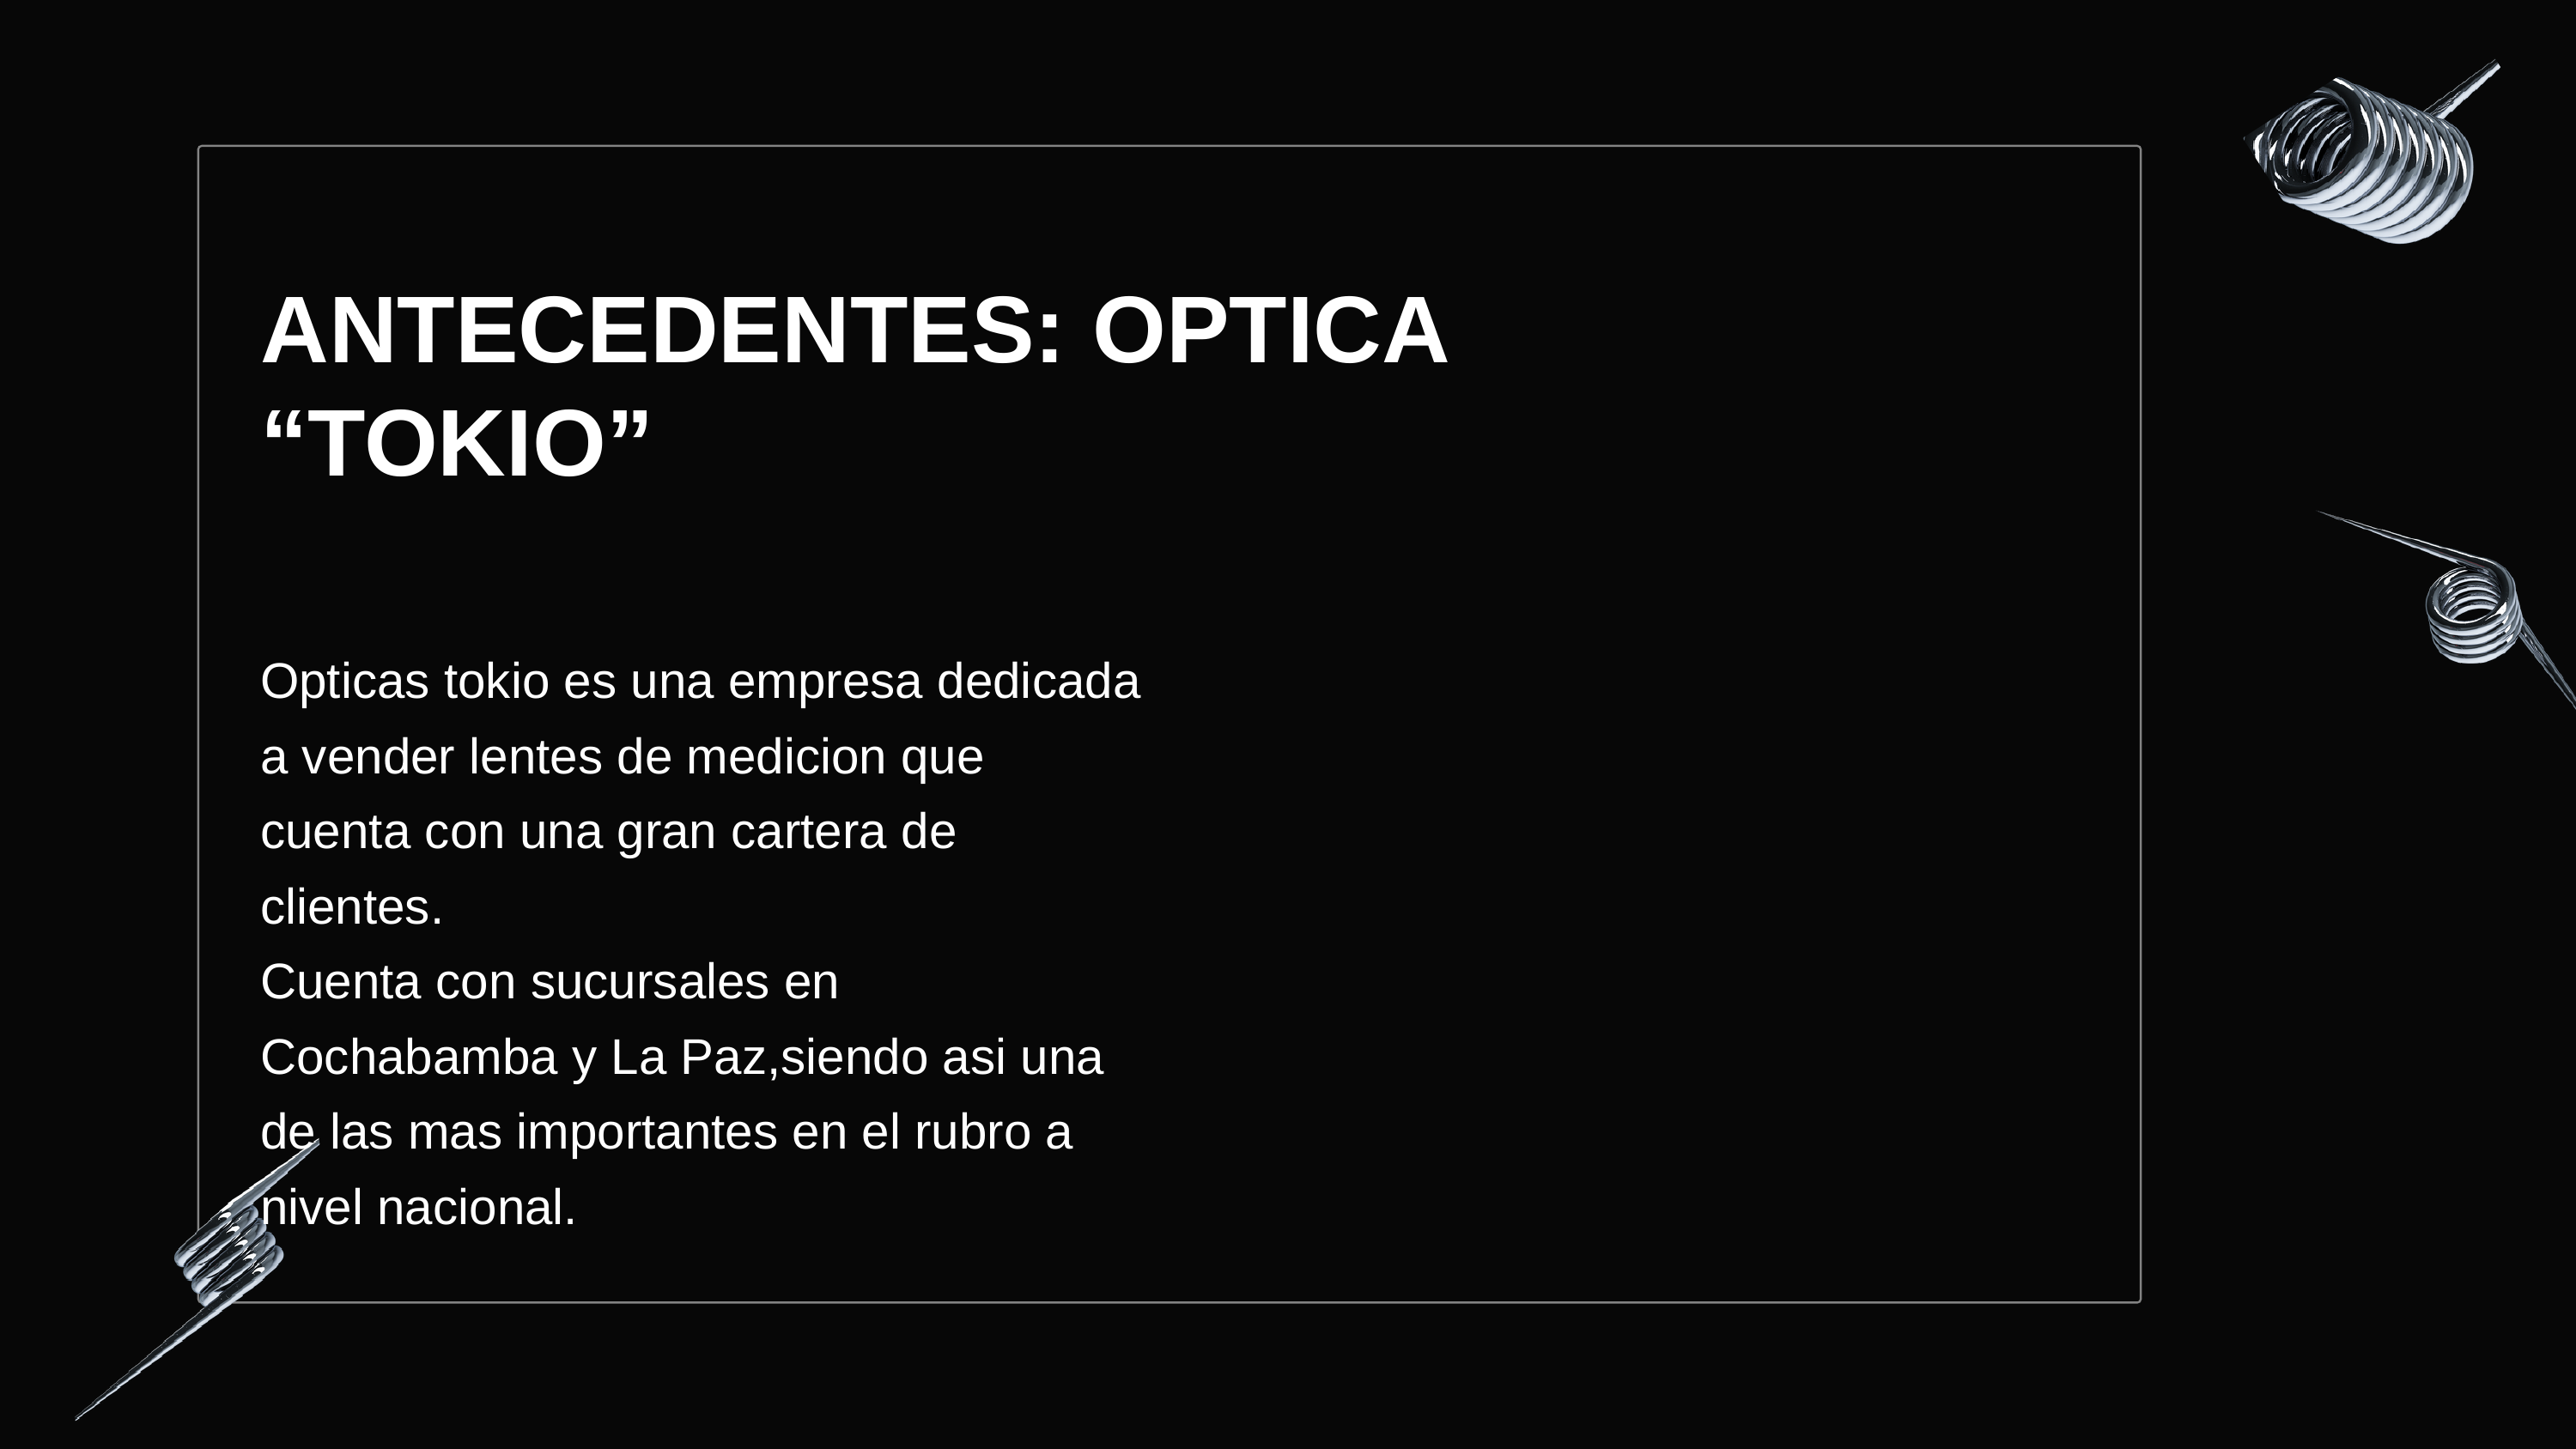

ANTECEDENTES: OPTICA “TOKIO”

Opticas tokio es una empresa dedicada a vender lentes de medicion que cuenta con una gran cartera de clientes.
Cuenta con sucursales en Cochabamba y La Paz,siendo asi una de las mas importantes en el rubro a nivel nacional.